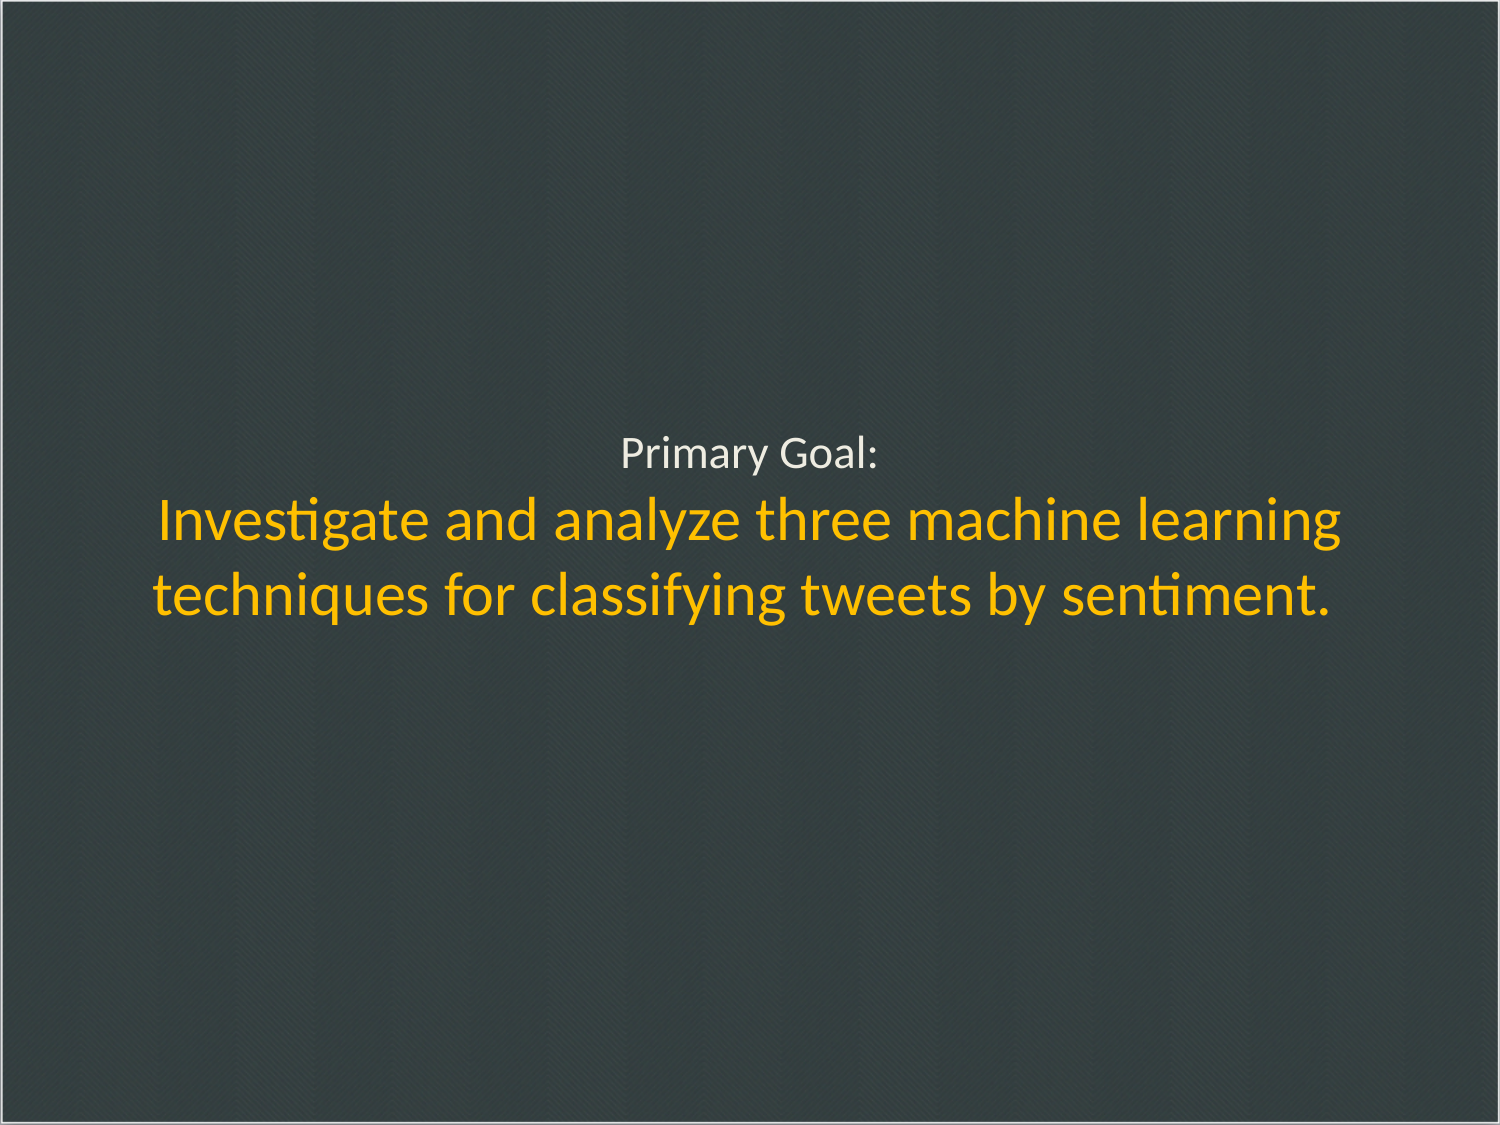

# Primary Goal: Investigate and analyze three machine learning techniques for classifying tweets by sentiment.